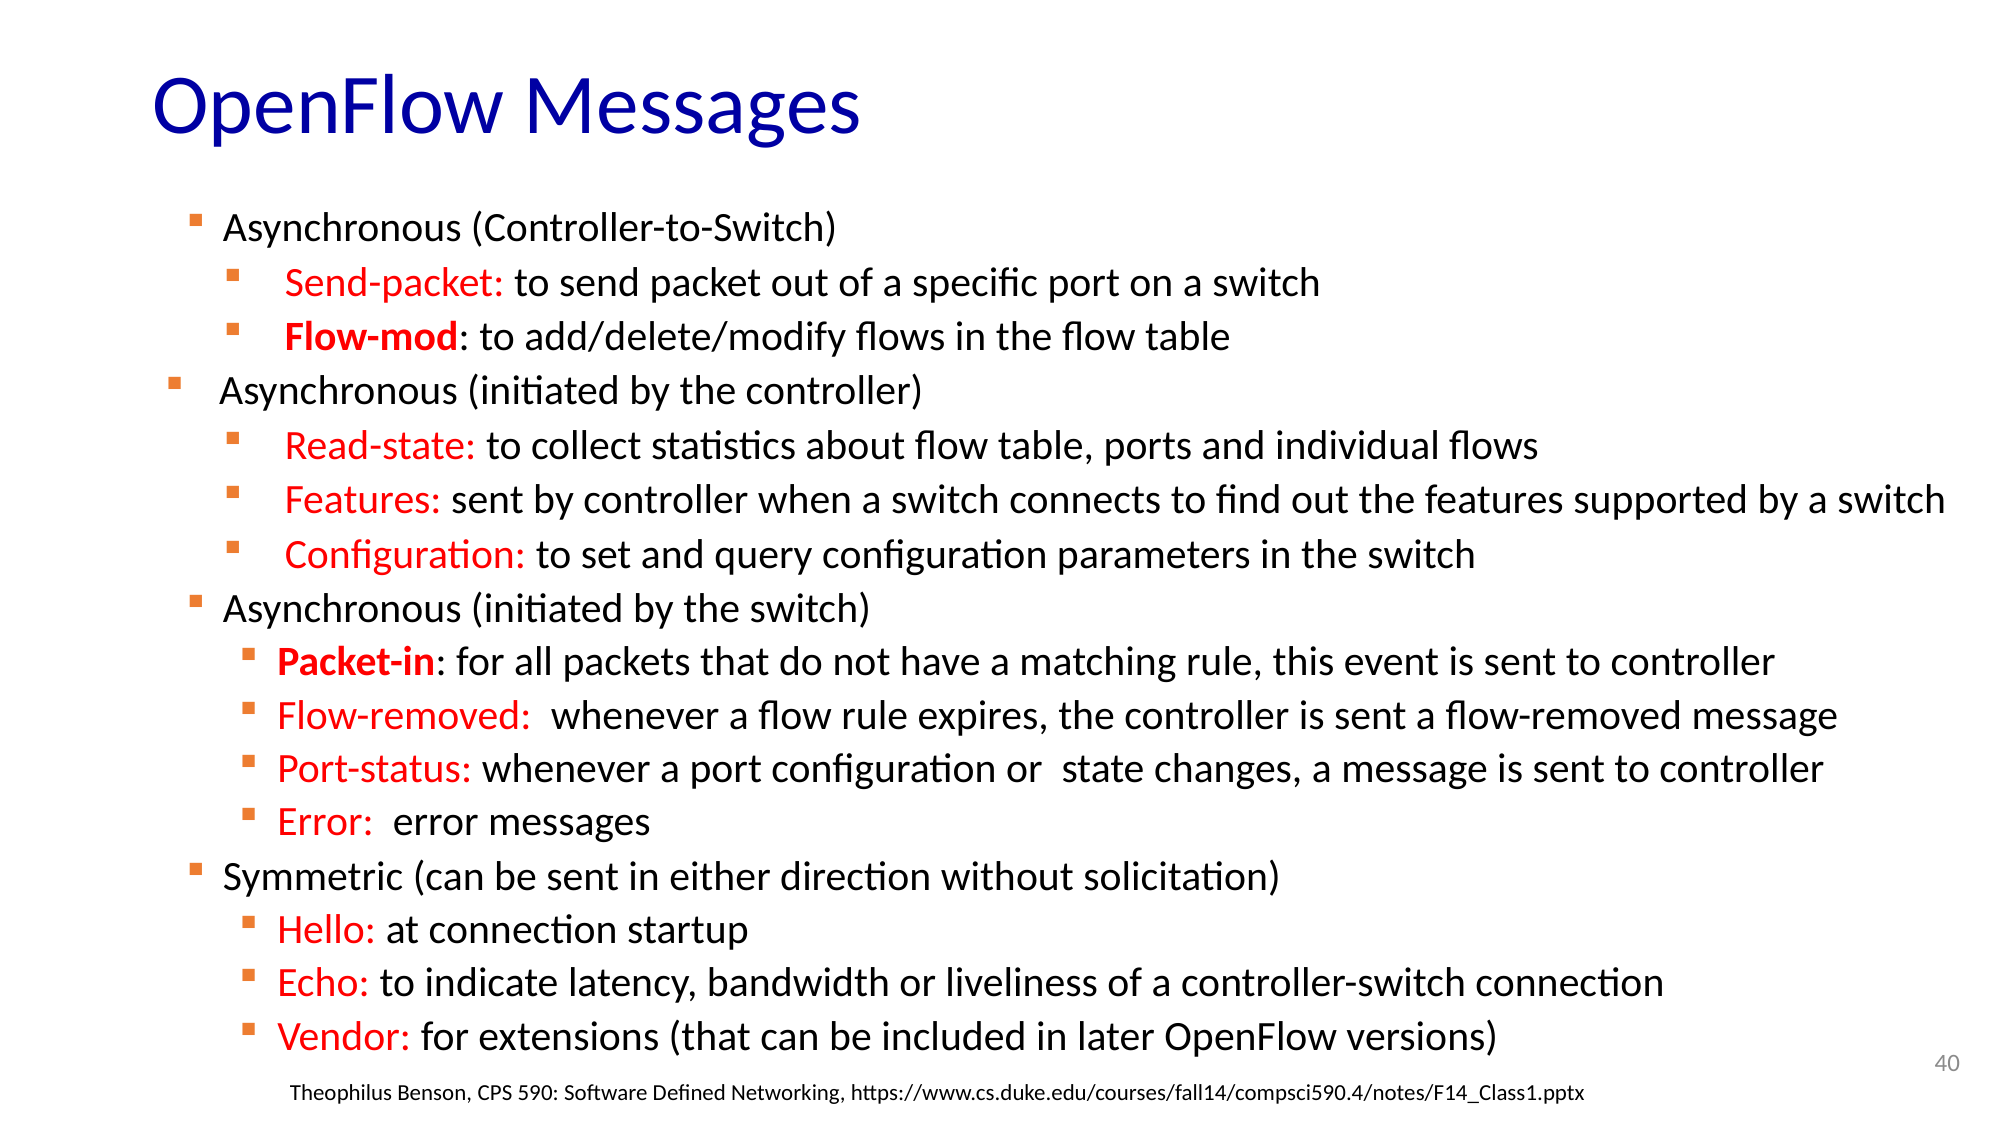

# OpenFlow Messages
Asynchronous (Controller-to-Switch)
Send-packet: to send packet out of a specific port on a switch
Flow-mod: to add/delete/modify flows in the flow table
Asynchronous (initiated by the controller)
Read-state: to collect statistics about flow table, ports and individual flows
Features: sent by controller when a switch connects to find out the features supported by a switch
Configuration: to set and query configuration parameters in the switch
Asynchronous (initiated by the switch)
Packet-in: for all packets that do not have a matching rule, this event is sent to controller
Flow-removed:  whenever a flow rule expires, the controller is sent a flow-removed message
Port-status: whenever a port configuration or  state changes, a message is sent to controller
Error:  error messages
Symmetric (can be sent in either direction without solicitation)
Hello: at connection startup
Echo: to indicate latency, bandwidth or liveliness of a controller-switch connection
Vendor: for extensions (that can be included in later OpenFlow versions)
40
Theophilus Benson, CPS 590: Software Defined Networking, https://www.cs.duke.edu/courses/fall14/compsci590.4/notes/F14_Class1.pptx